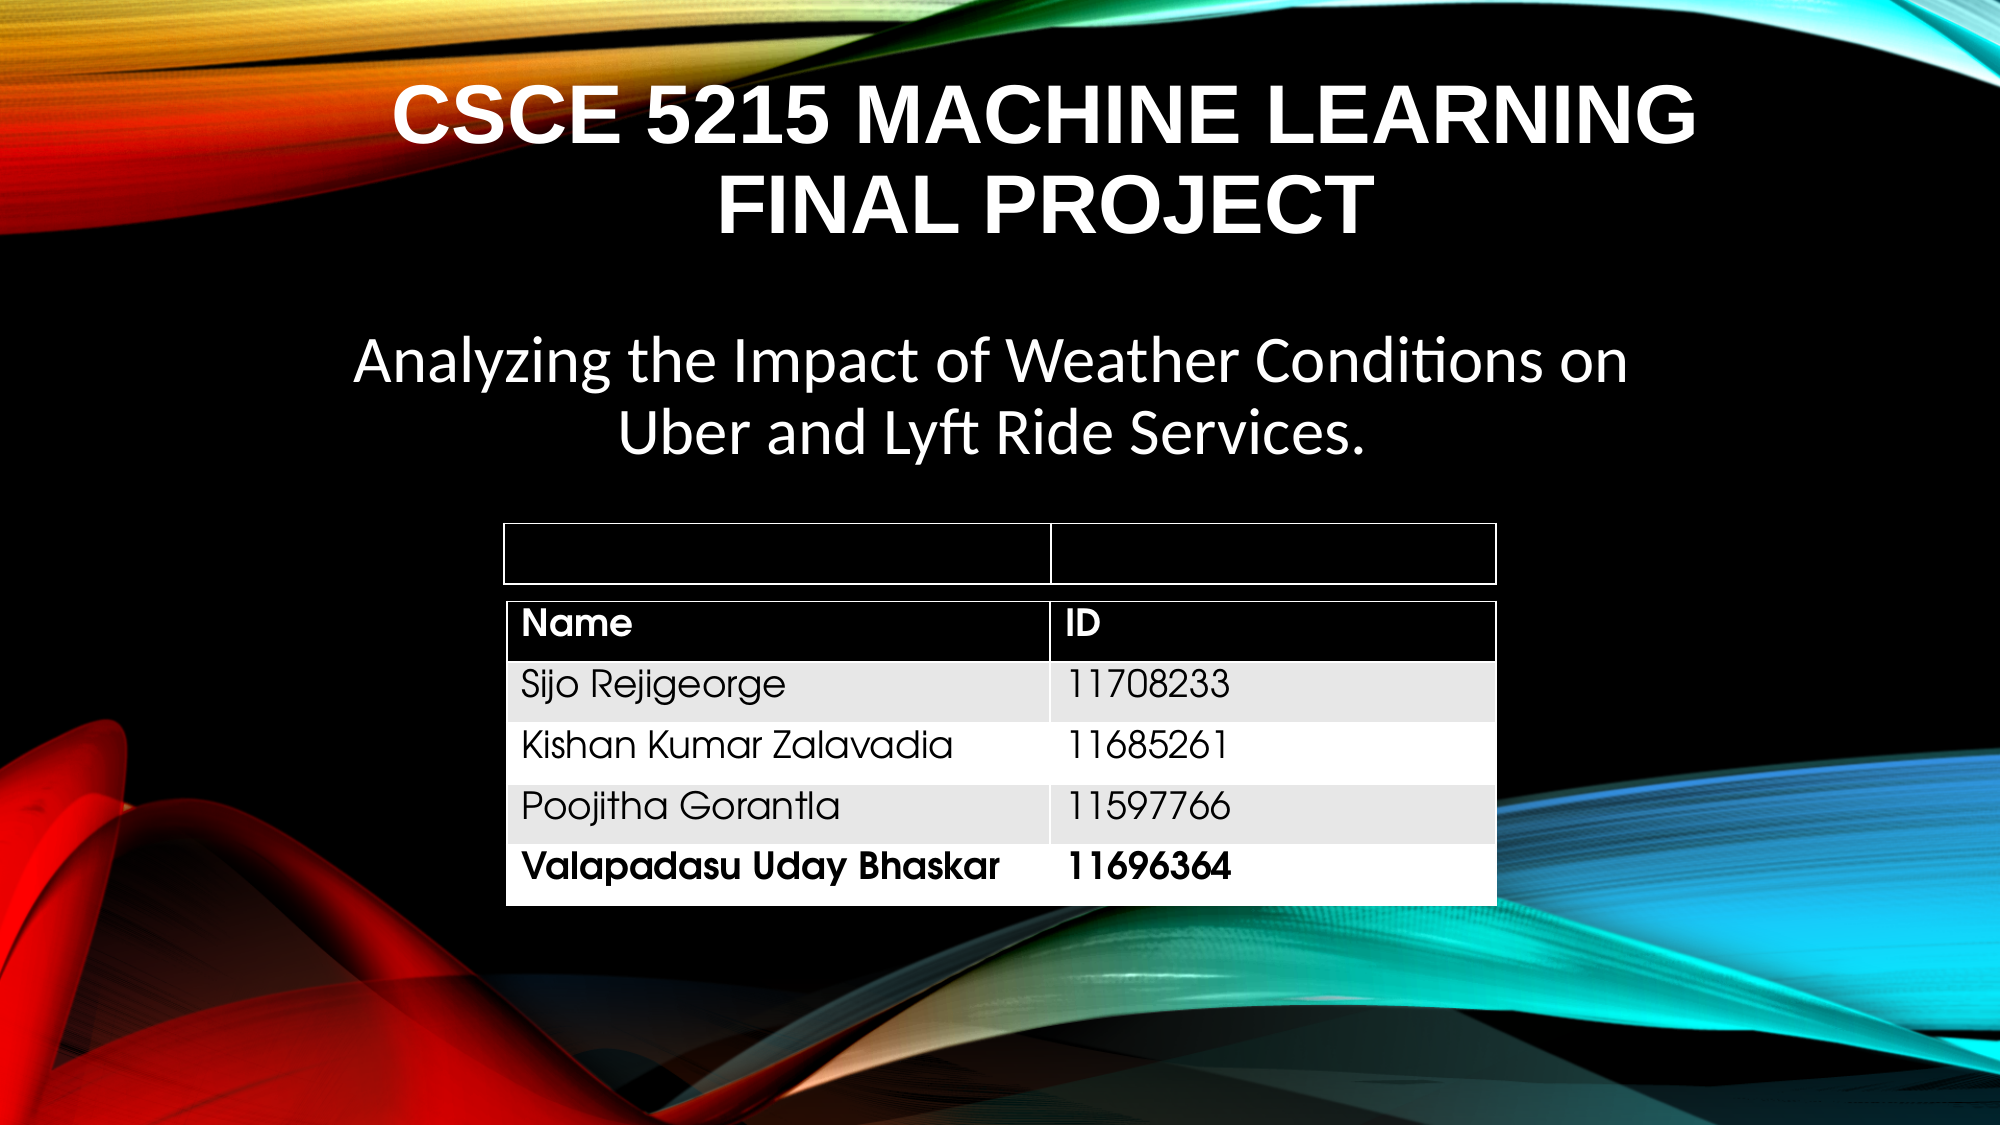

# CSCE 5215 Machine Learning Final Project
Analyzing the Impact of Weather Conditions on
Uber and Lyft Ride Services.

| Group | 12 |
| --- | --- |
| Name | ID |
| --- | --- |
| Sijo Rejigeorge | 11708233 |
| Kishan Kumar Zalavadia | 11685261 |
| Poojitha Gorantla | 11597766 |
| Valapadasu Uday Bhaskar | 11696364 |